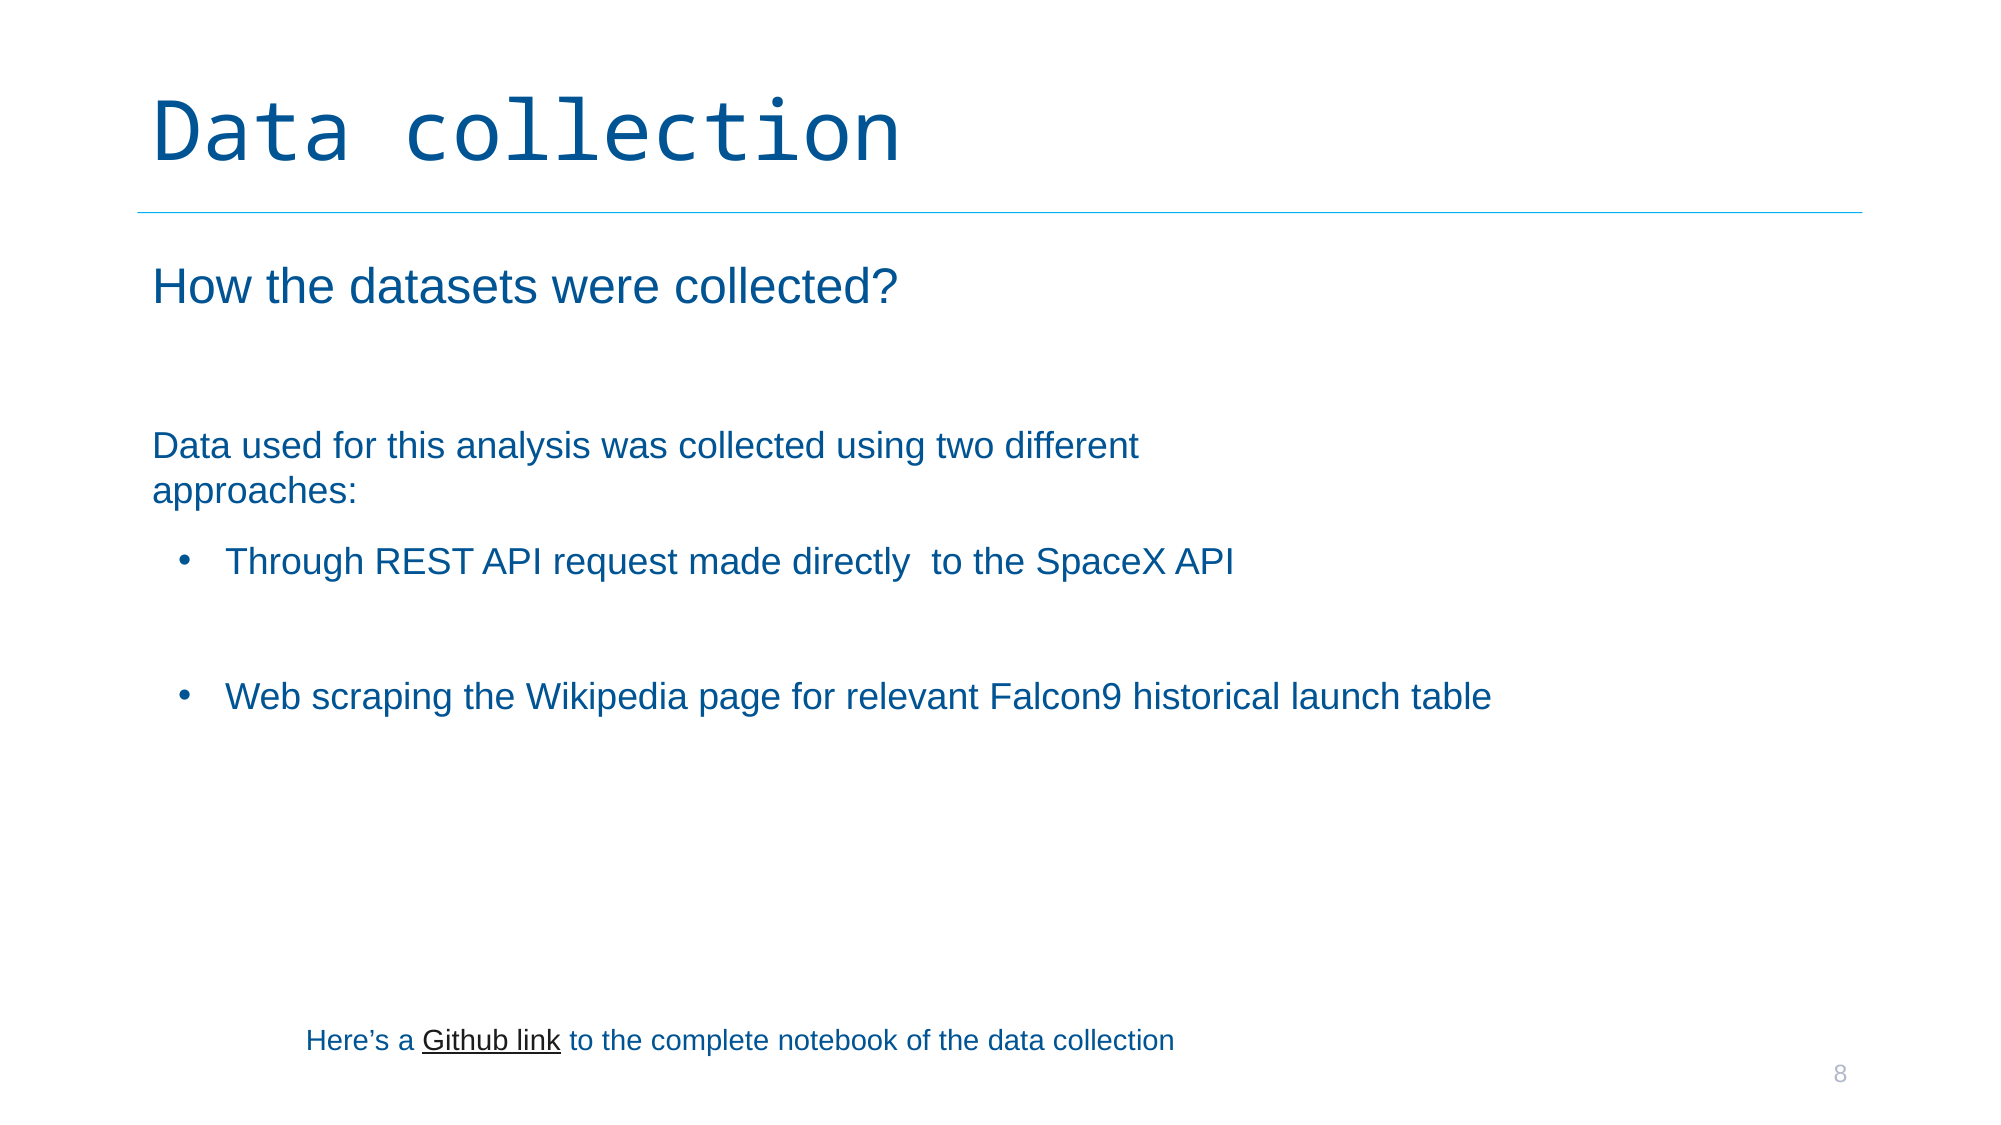

# Data collection
How the datasets were collected?
Data used for this analysis was collected using two different approaches:
Through REST API request made directly  to the SpaceX API

Web scraping the Wikipedia page for relevant Falcon9 historical launch table

Here’s a Github link to the complete notebook of the data collection
8